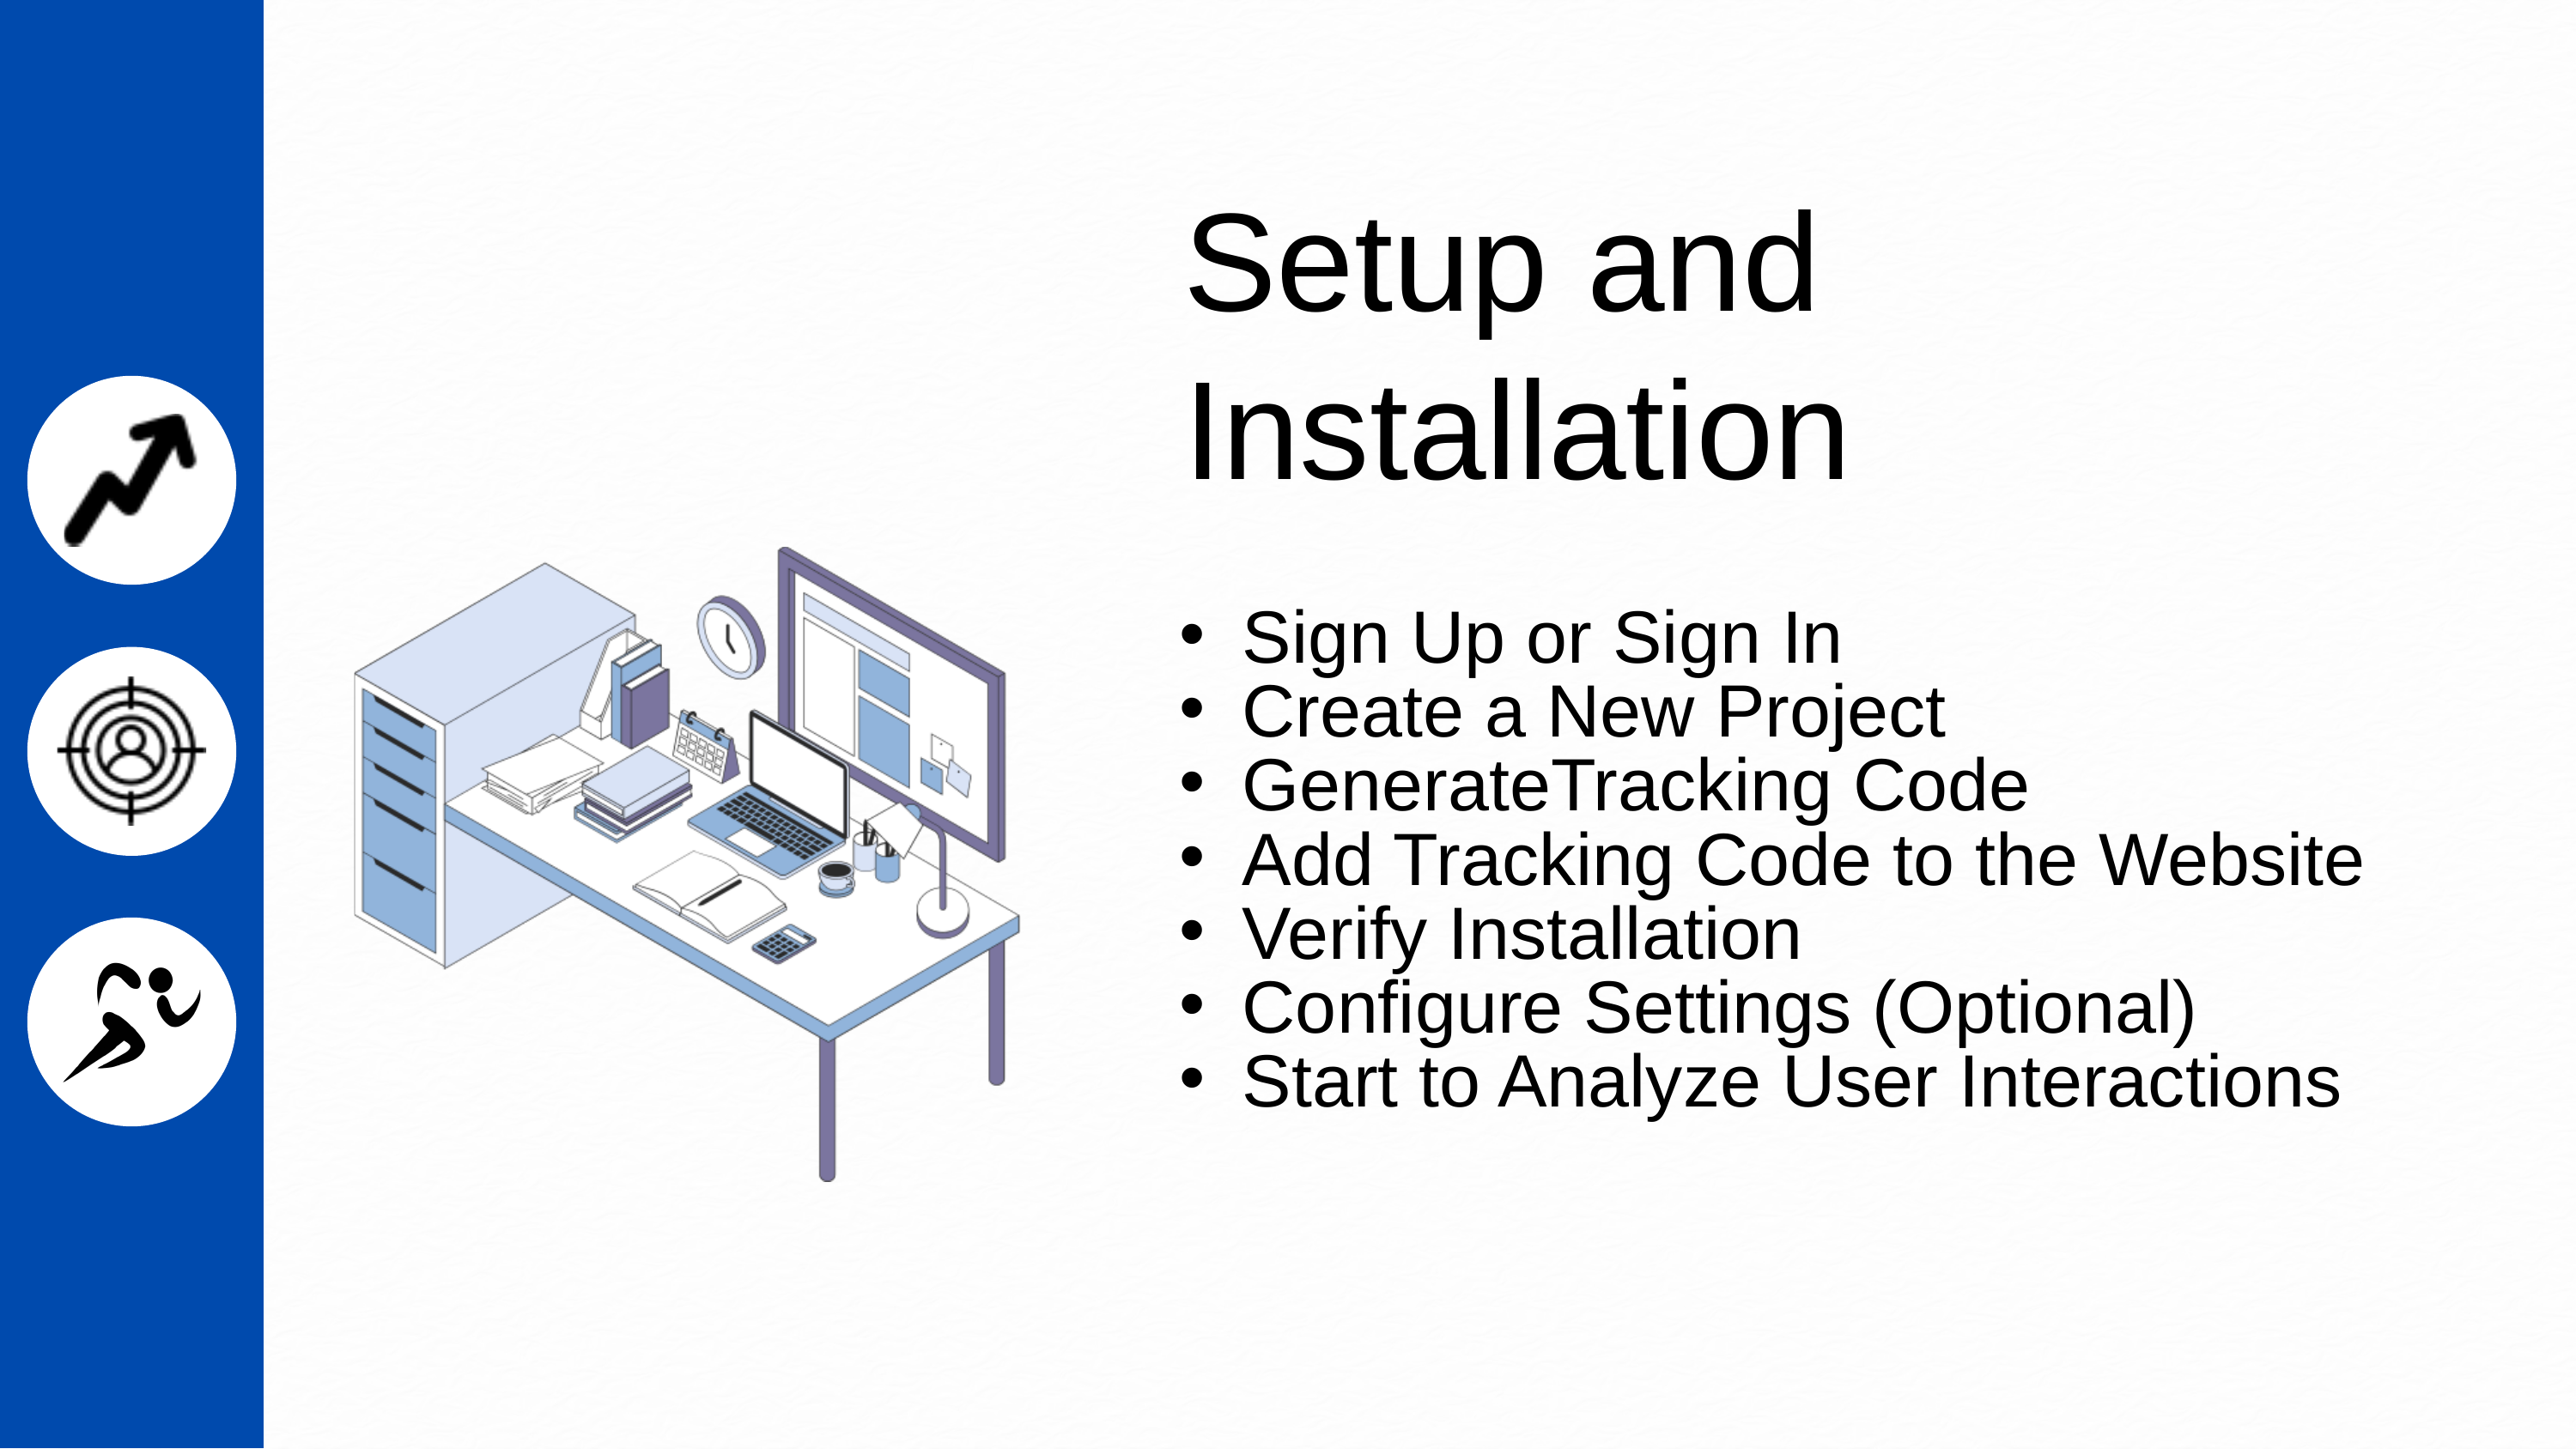

Setup and Installation

Sign Up or Sign In
Create a New Project
GenerateTracking Code
Add Tracking Code to the Website
Verify Installation
Configure Settings (Optional)
Start to Analyze User Interactions